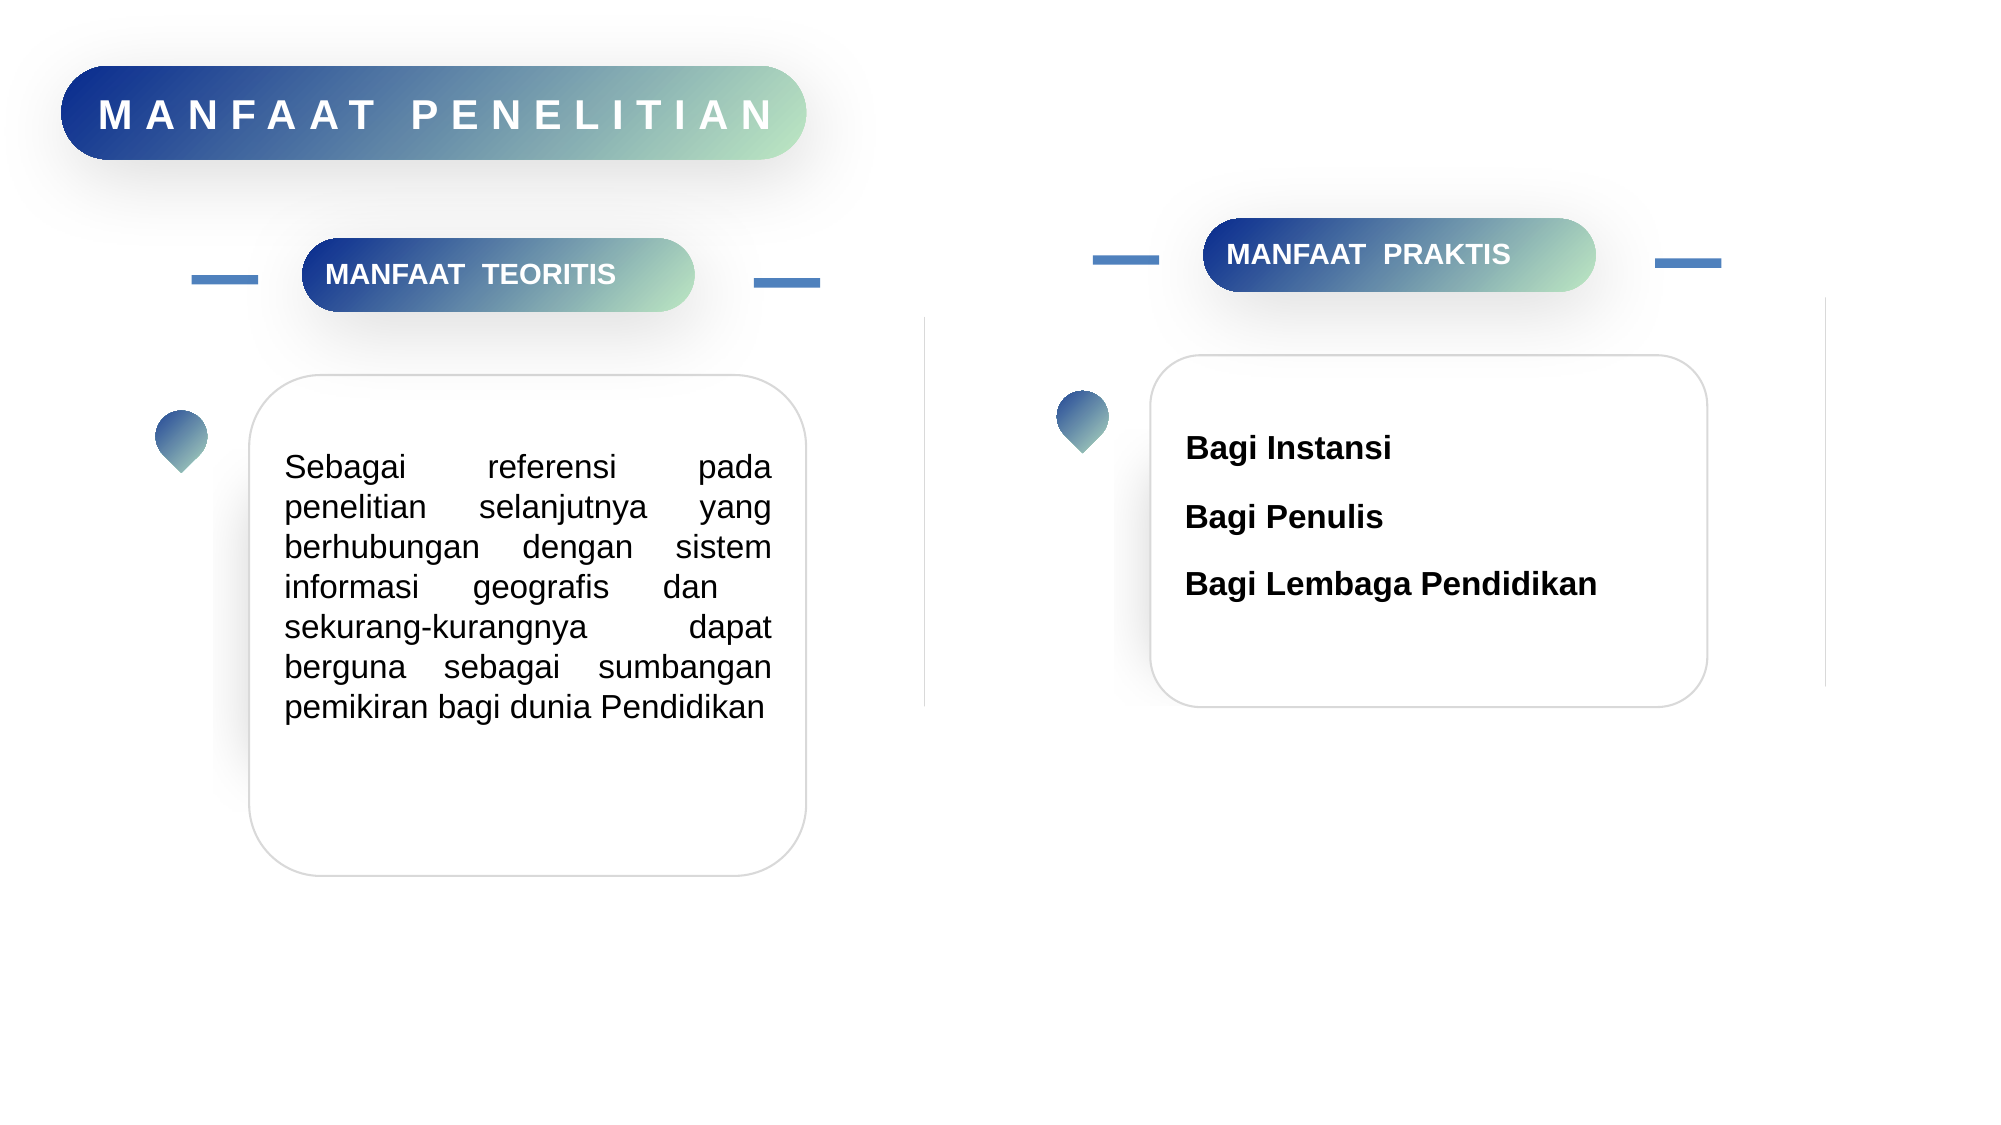

MANFAAT PENELITIAN

 MANFAAT  PRAKTIS

 MANFAAT  TEORITIS

Bagi Instansi
Sebagai referensi pada penelitian selanjutnya yang berhubungan dengan sistem informasi geografis dan  sekurang-kurangnya dapat berguna sebagai sumbangan pemikiran bagi dunia Pendidikan
Bagi Penulis
Bagi Lembaga Pendidikan